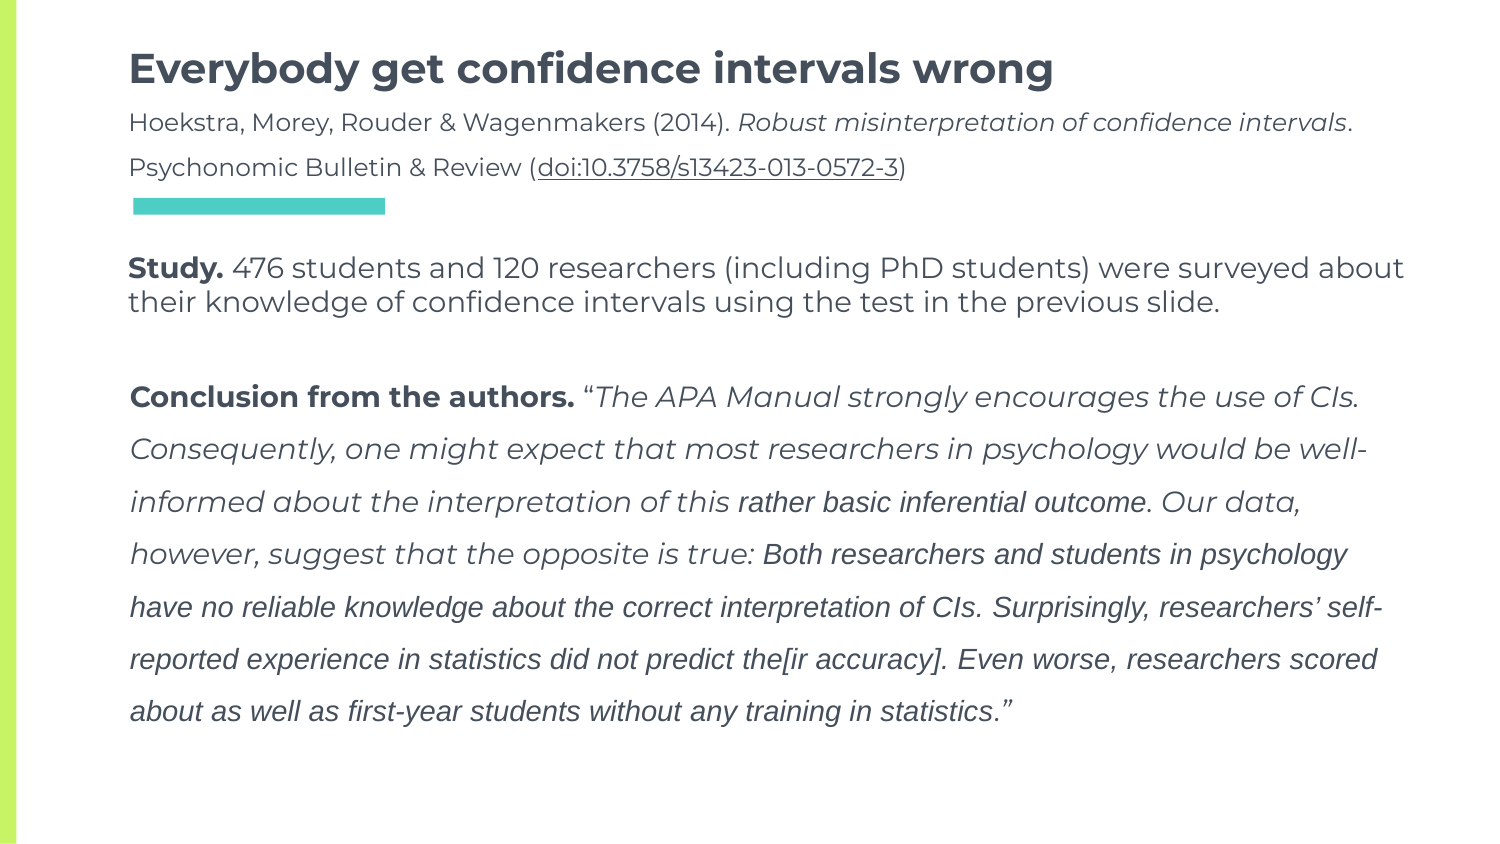

# Everybody get confidence intervals wrong Hoekstra, Morey, Rouder & Wagenmakers (2014). Robust misinterpretation of confidence intervals. Psychonomic Bulletin & Review (doi:10.3758/s13423-013-0572-3)
Study. 476 students and 120 researchers (including PhD students) were surveyed about their knowledge of confidence intervals using the test in the previous slide.
Conclusion from the authors. “The APA Manual strongly encourages the use of CIs. Consequently, one might expect that most researchers in psychology would be well-informed about the interpretation of this rather basic inferential outcome. Our data, however, suggest that the opposite is true: Both researchers and students in psychology have no reliable knowledge about the correct interpretation of CIs. Surprisingly, researchers’ self-reported experience in statistics did not predict the[ir accuracy]. Even worse, researchers scored about as well as first-year students without any training in statistics.”
27